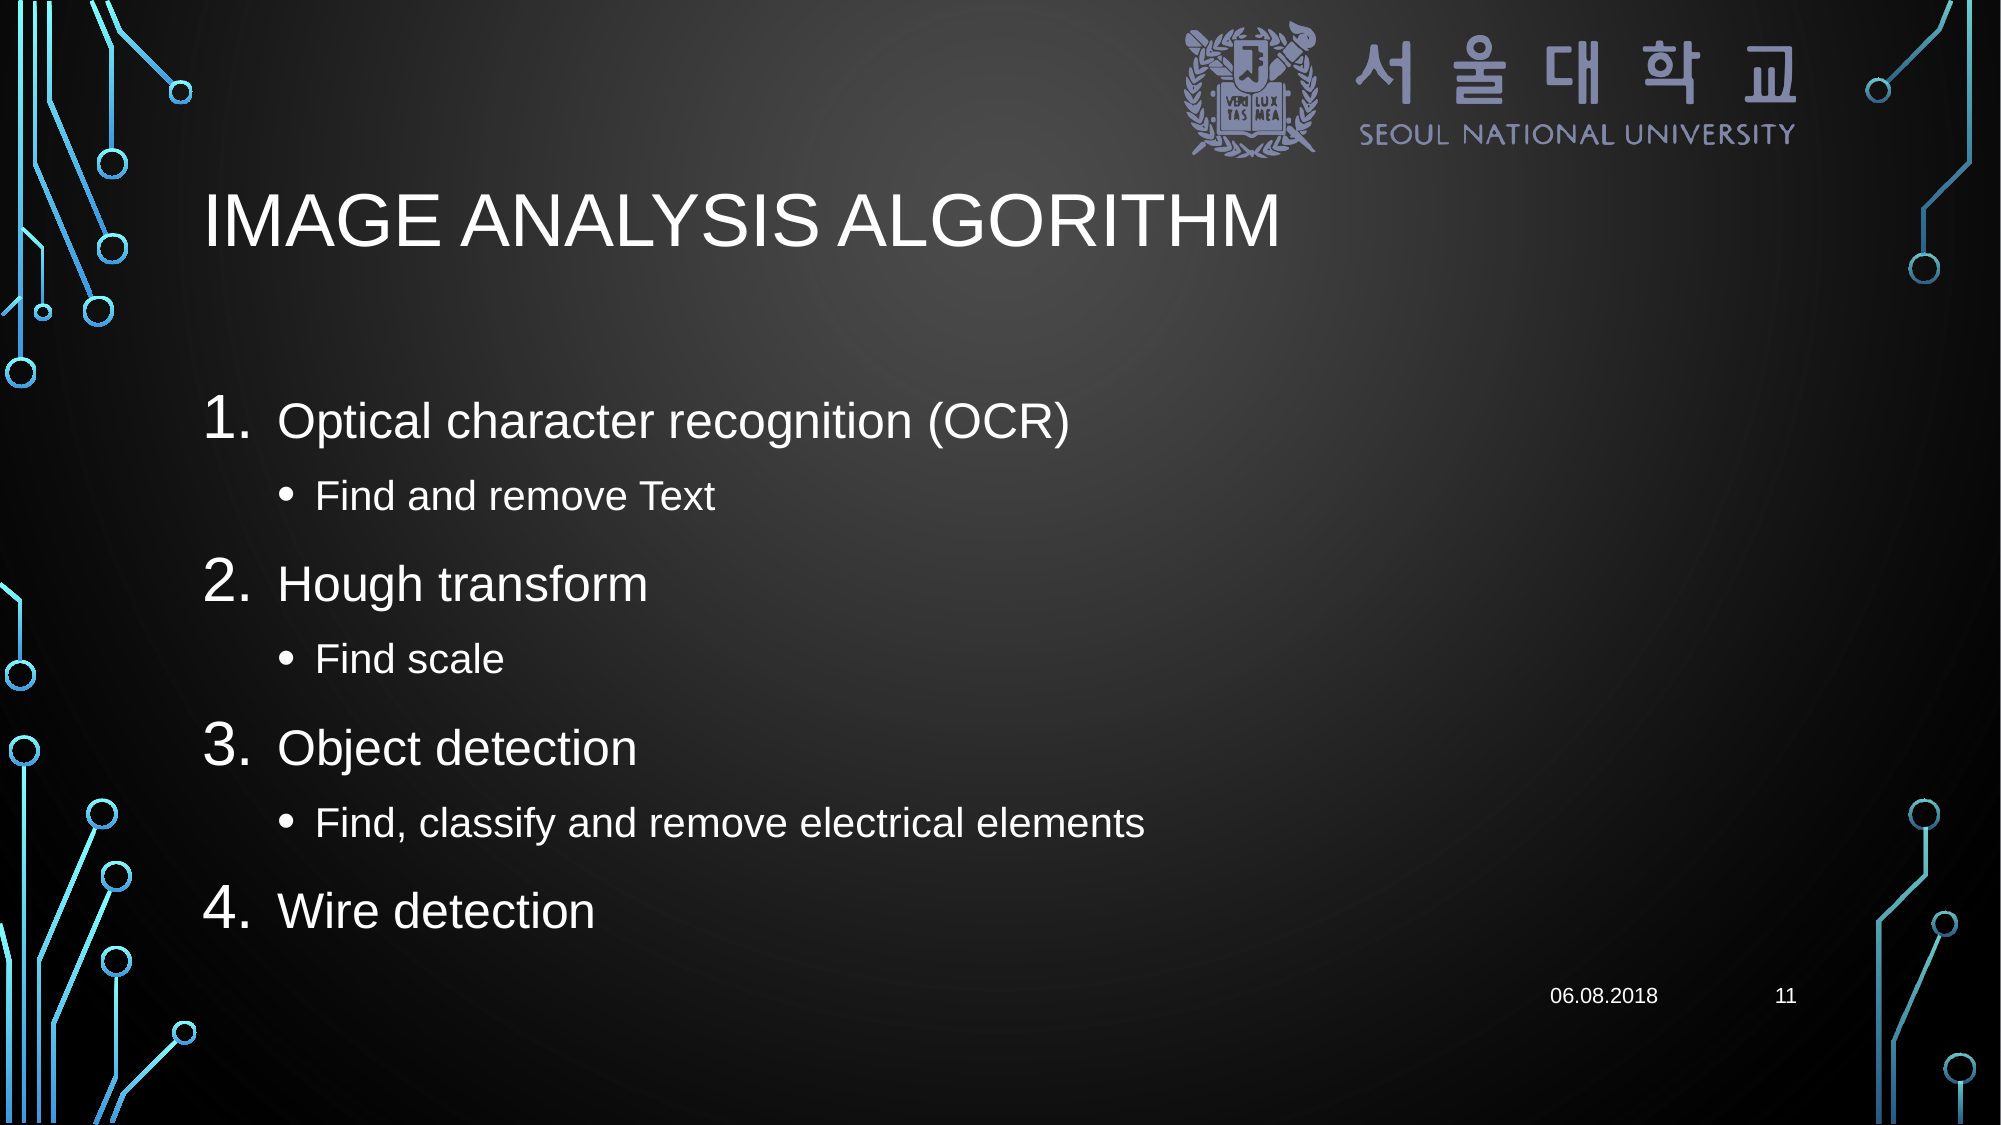

# Image Analysis Algorithm
Optical character recognition (OCR)
Find and remove Text
Hough transform
Find scale
Object detection
Find, classify and remove electrical elements
Wire detection

11
06.08.2018